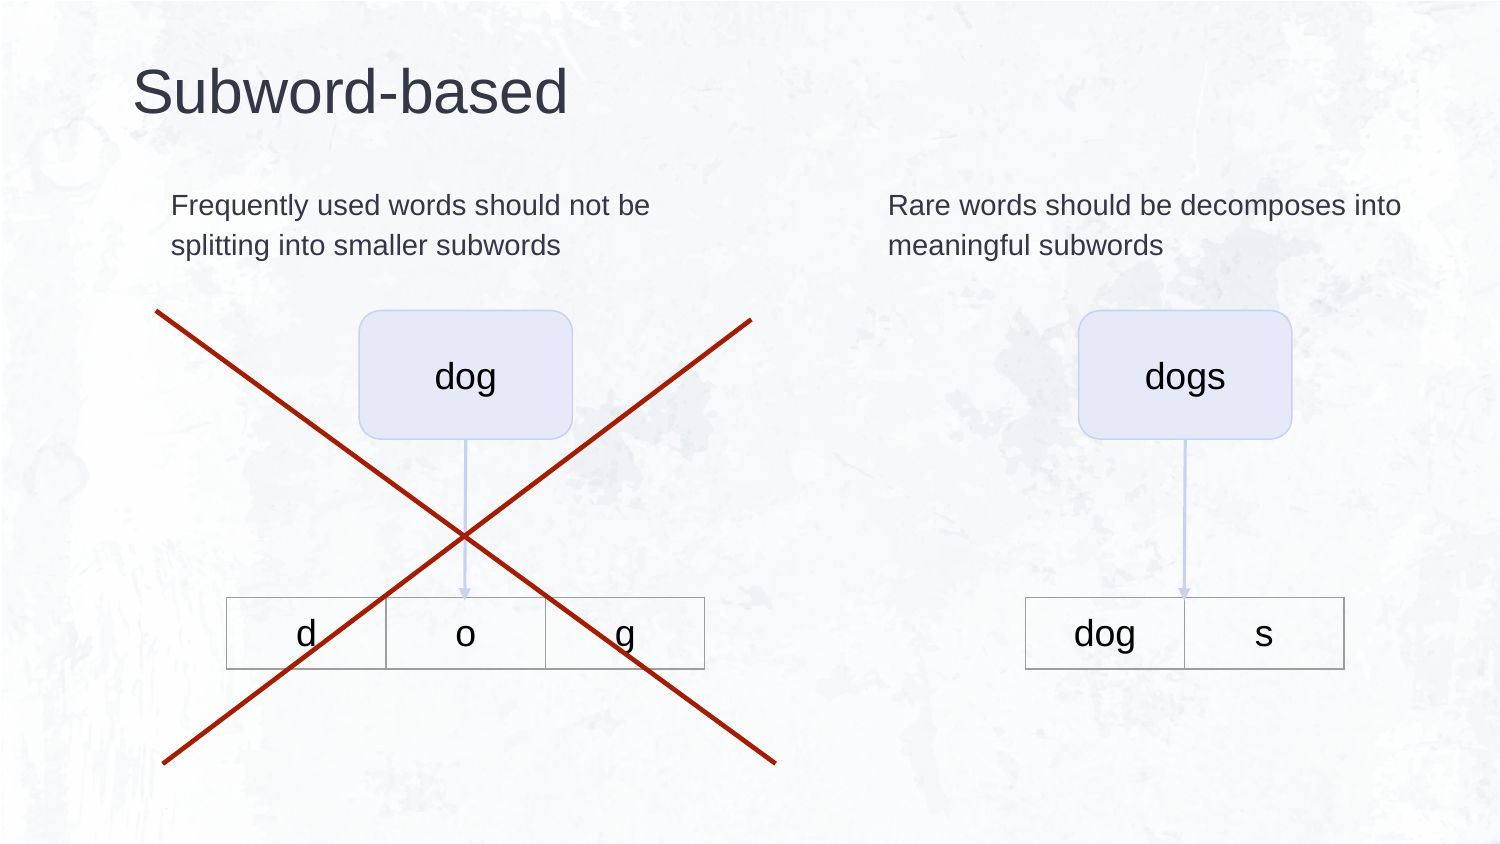

# Subword-based
Frequently used words should not be splitting into smaller subwords
Rare words should be decomposes into meaningful subwords
dog
dogs
| d | o | g |
| --- | --- | --- |
| dog | s |
| --- | --- |